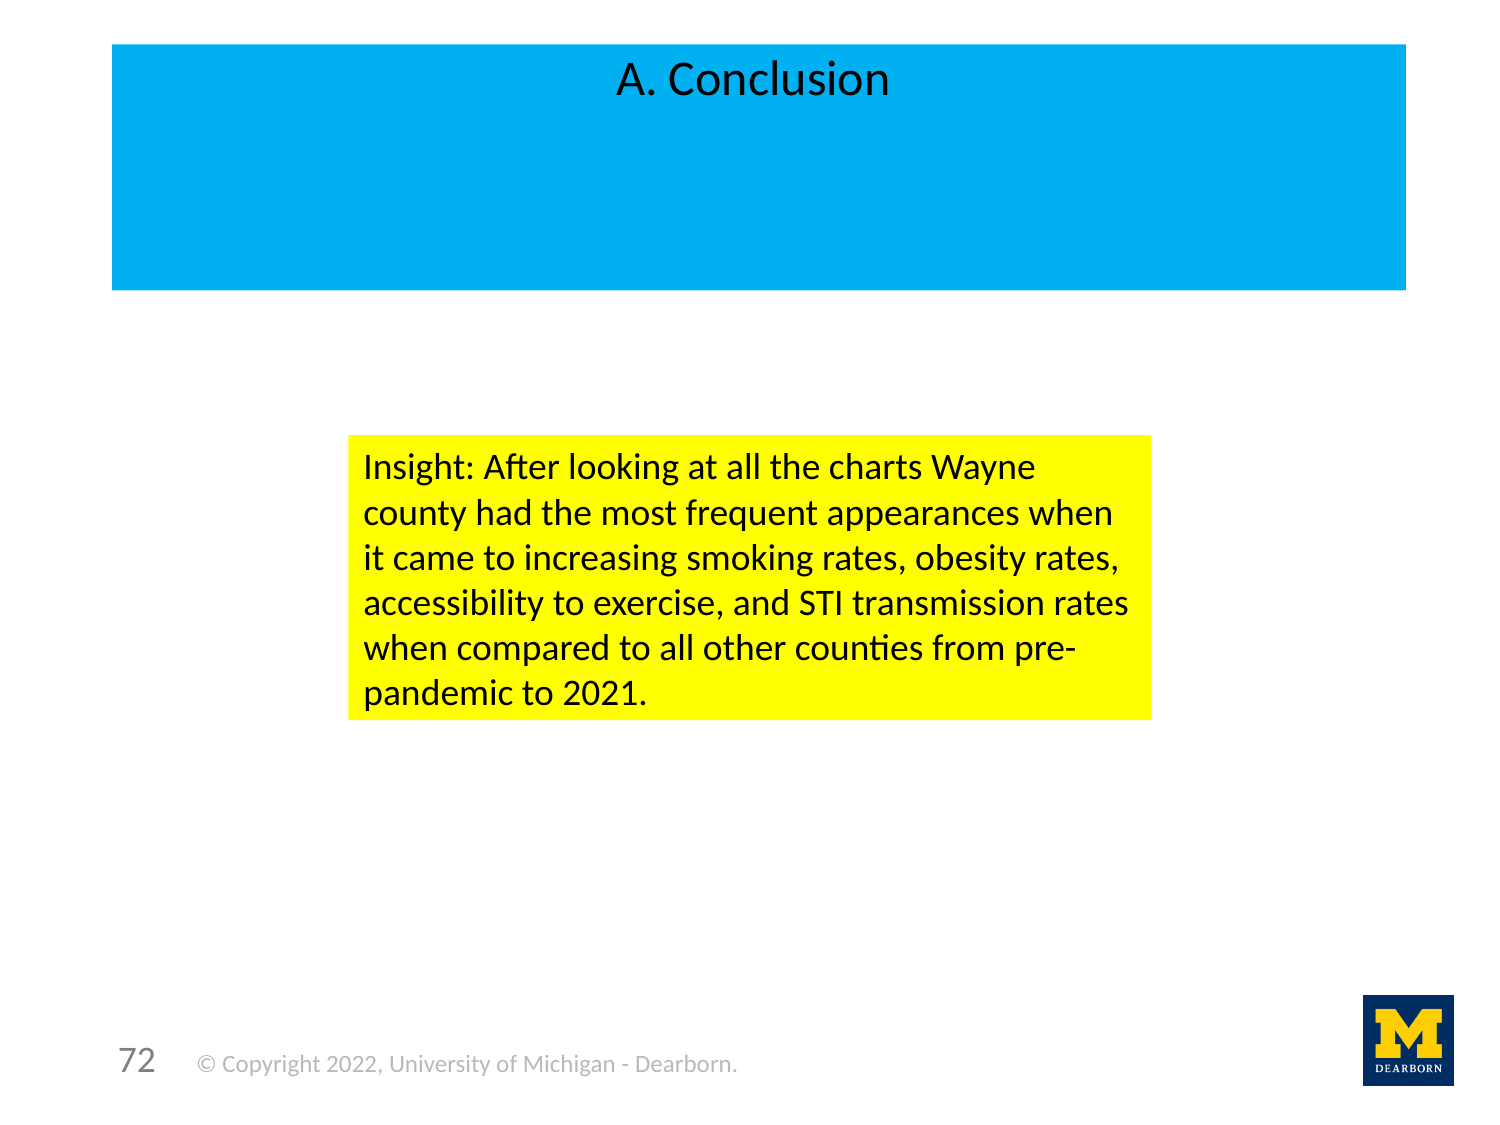

A. Conclusion
Insight: After looking at all the charts Wayne county had the most frequent appearances when it came to increasing smoking rates, obesity rates, accessibility to exercise, and STI transmission rates when compared to all other counties from pre-pandemic to 2021.